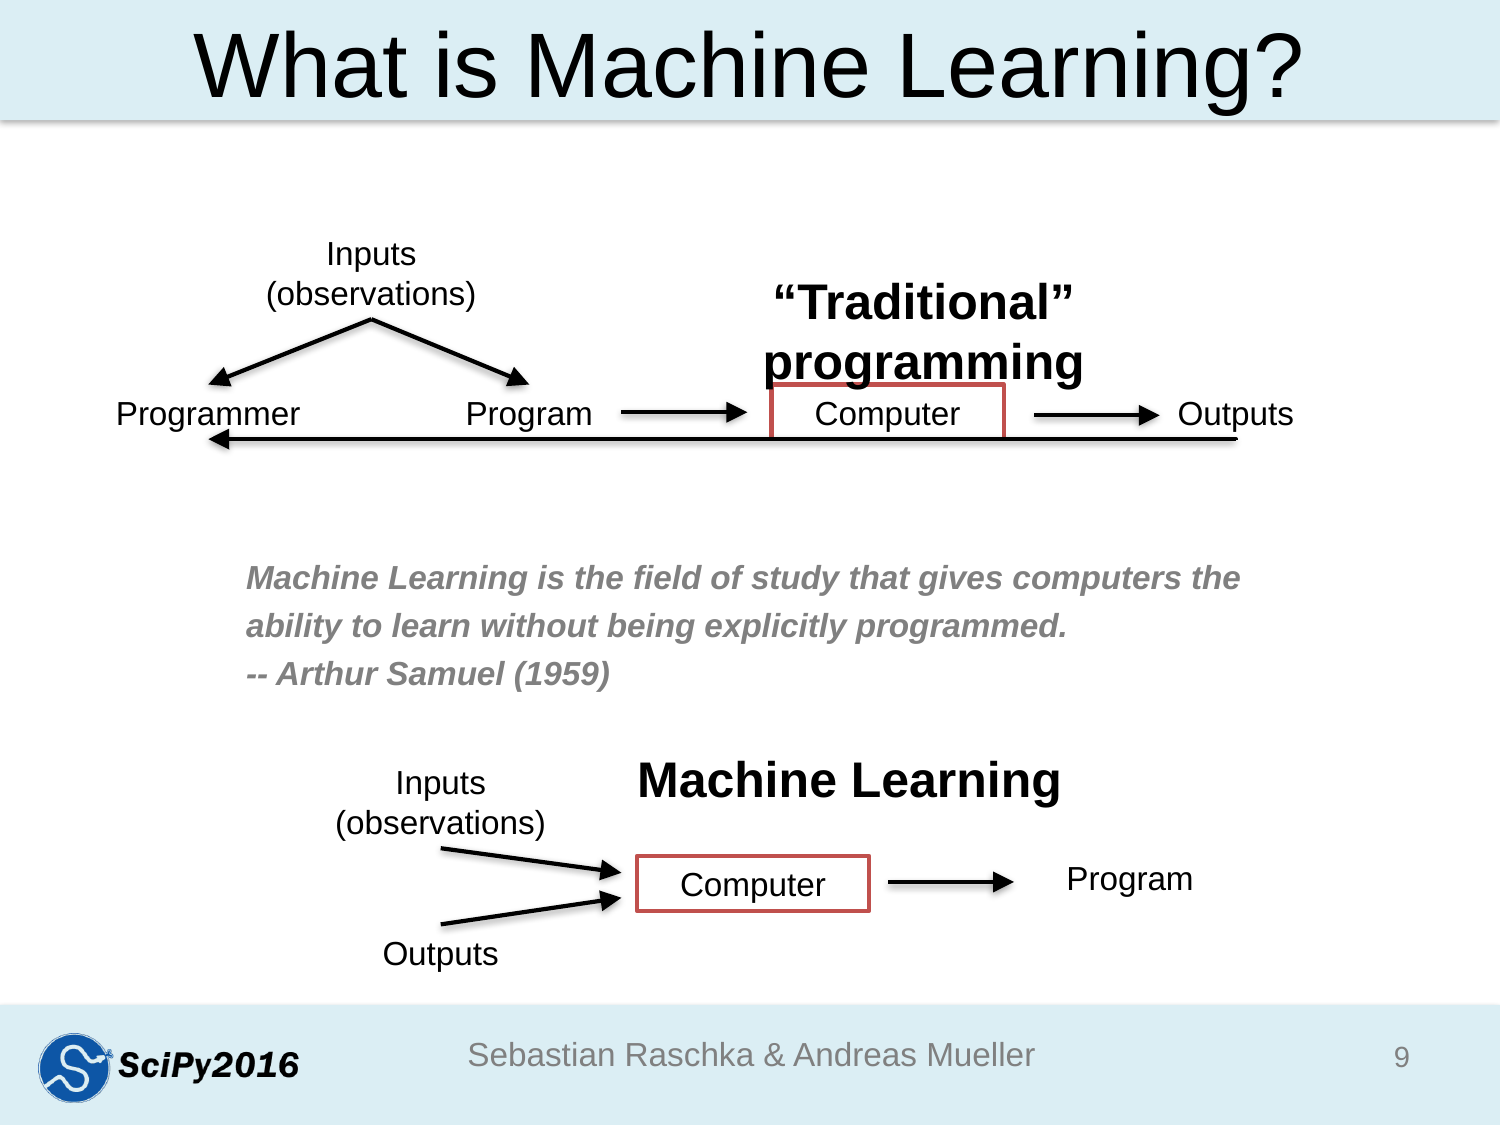

# What is Machine Learning?
Inputs (observations)
“Traditional” programming
Programmer
Program
Computer
Outputs
Machine Learning is the field of study that gives computers the ability to learn without being explicitly programmed.
-- Arthur Samuel (1959)
Machine Learning
Inputs (observations)
Program
Computer
Outputs
9